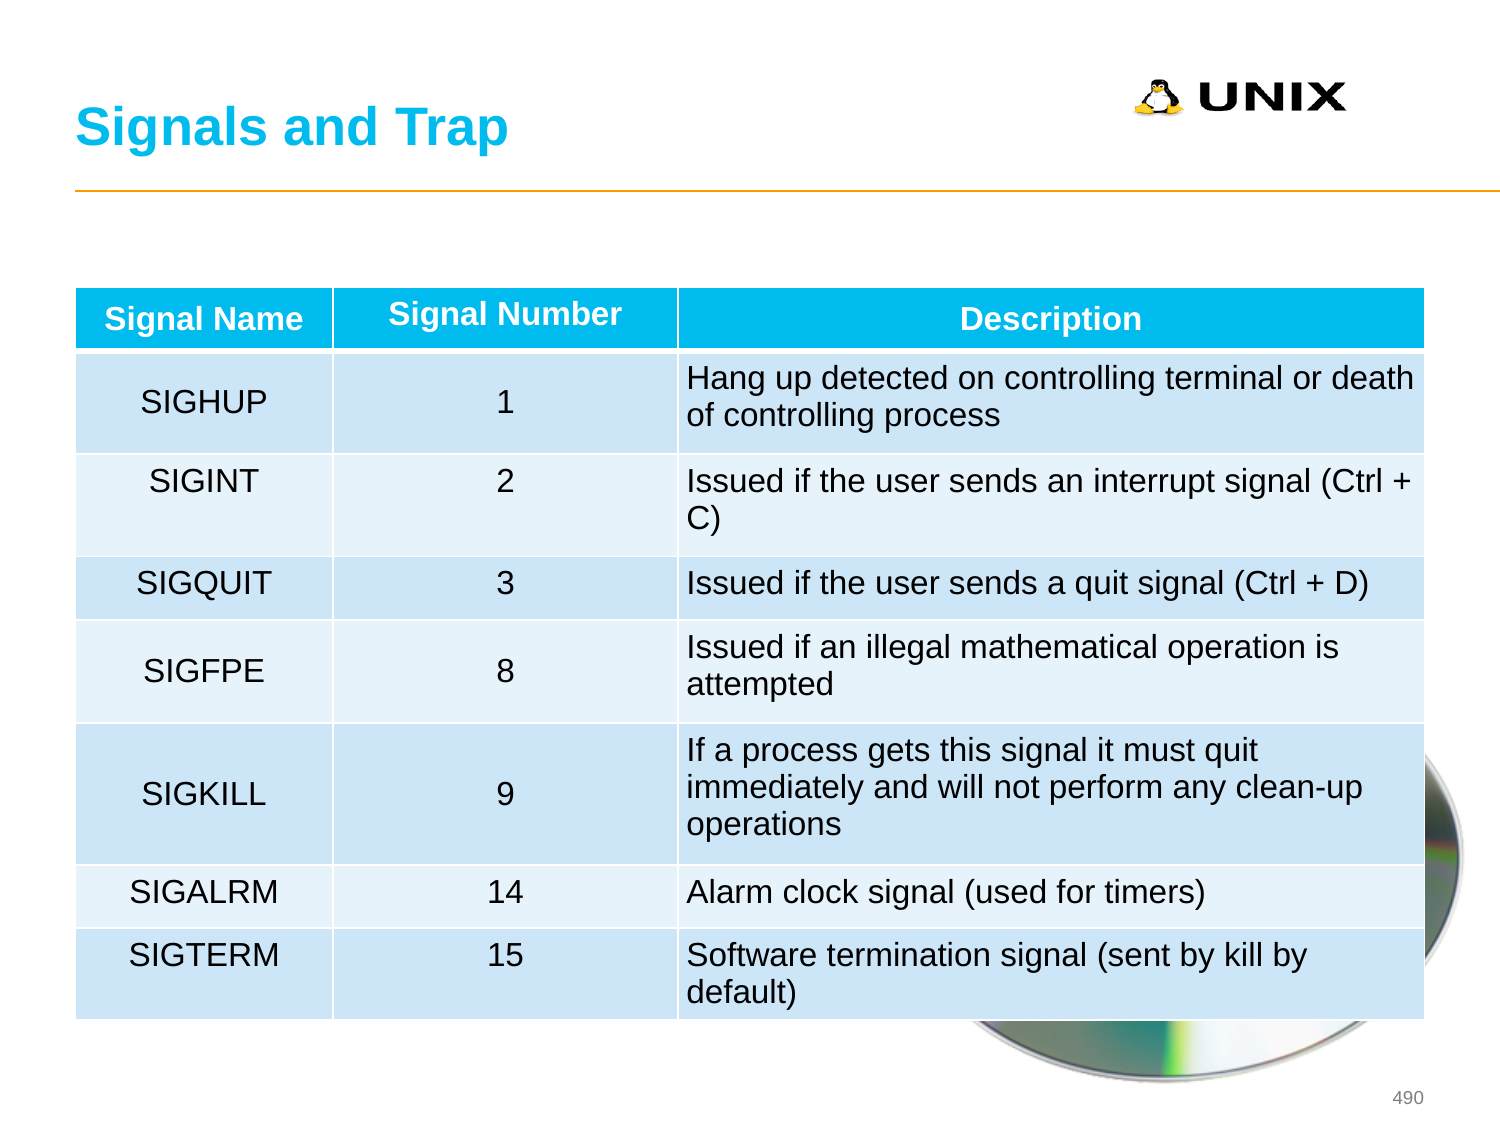

# Signals and Trap
| Signal Name | Signal Number | Description |
| --- | --- | --- |
| SIGHUP | 1 | Hang up detected on controlling terminal or death of controlling process |
| SIGINT | 2 | Issued if the user sends an interrupt signal (Ctrl + C) |
| SIGQUIT | 3 | Issued if the user sends a quit signal (Ctrl + D) |
| SIGFPE | 8 | Issued if an illegal mathematical operation is attempted |
| SIGKILL | 9 | If a process gets this signal it must quit immediately and will not perform any clean-up operations |
| SIGALRM | 14 | Alarm clock signal (used for timers) |
| SIGTERM | 15 | Software termination signal (sent by kill by default) |